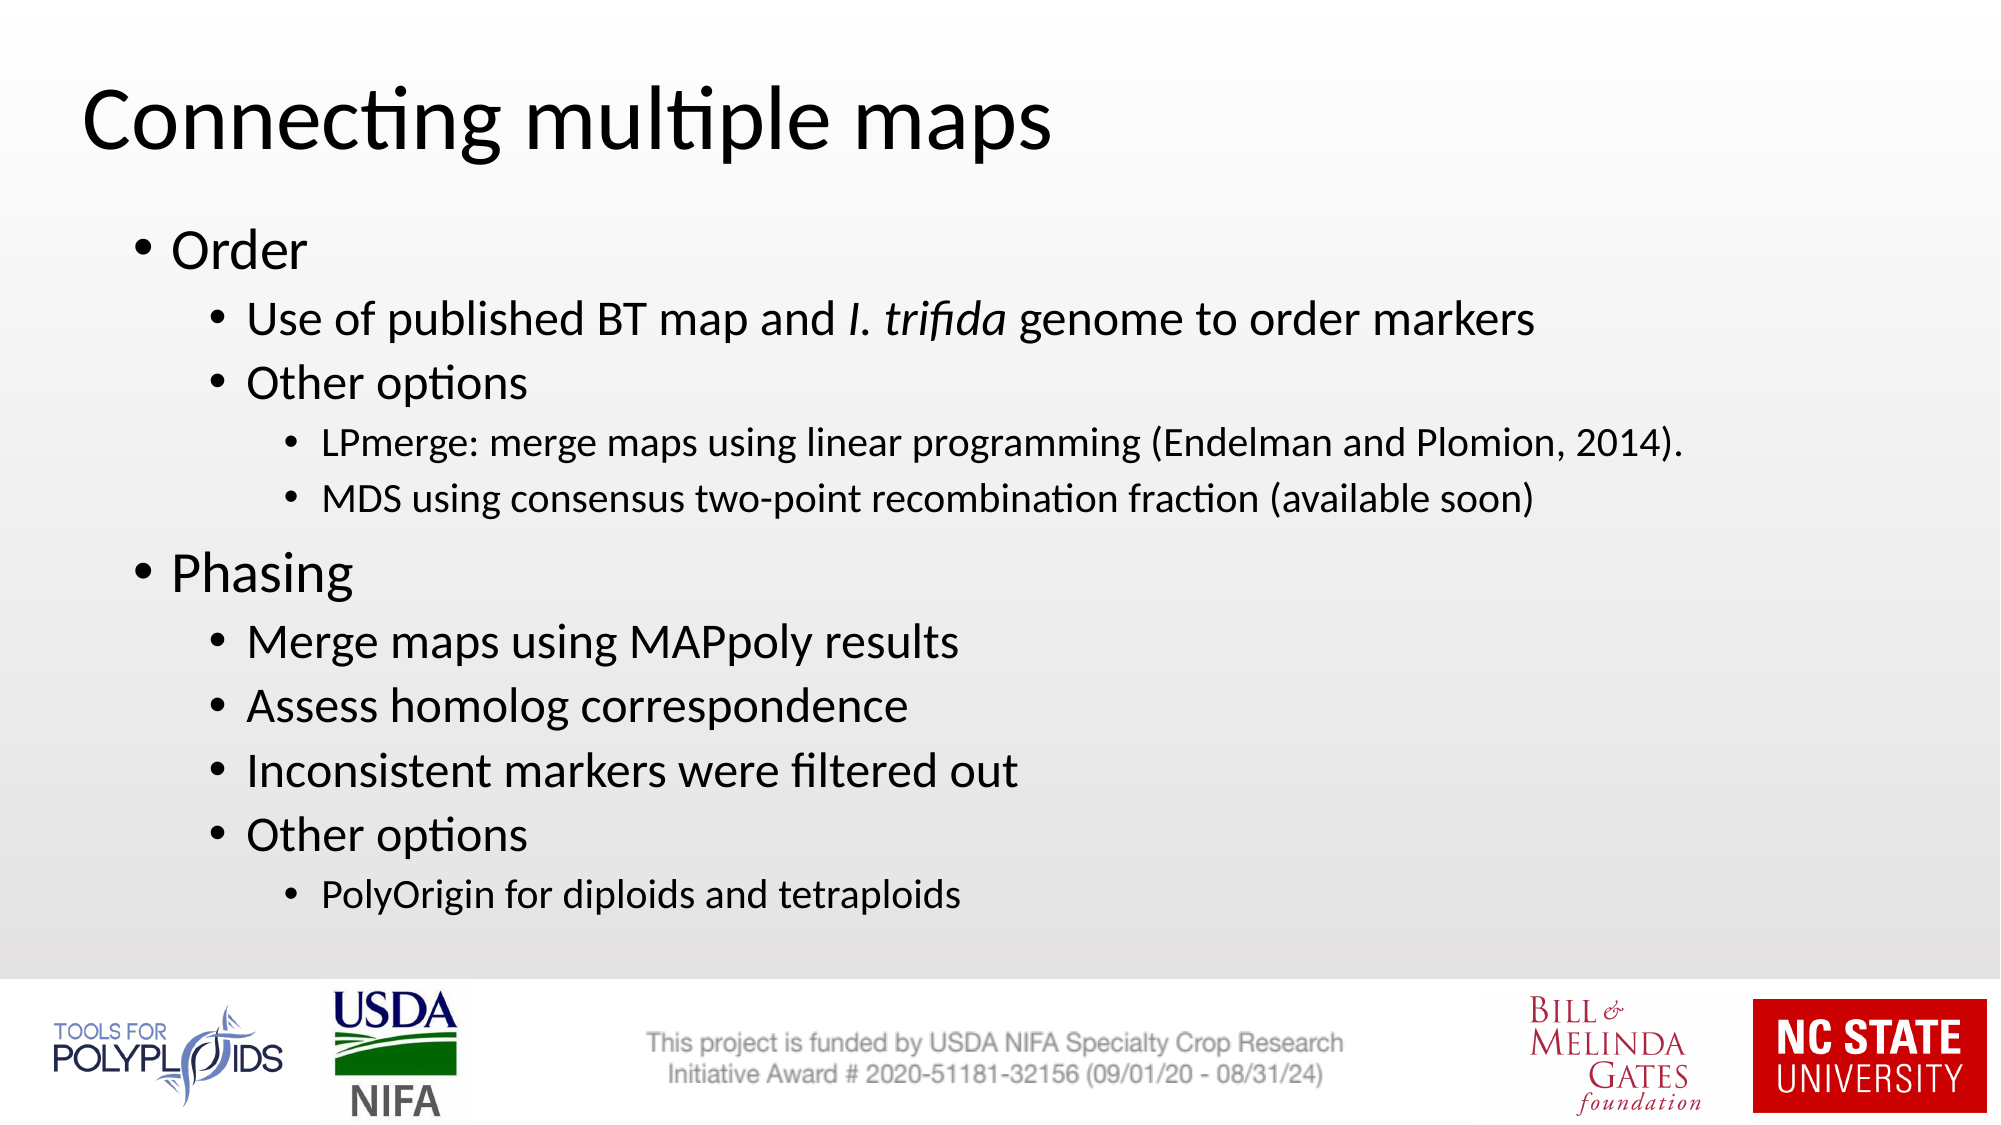

# Connecting multiple maps
Order
Use of published BT map and I. trifida genome to order markers
Other options
LPmerge: merge maps using linear programming (Endelman and Plomion, 2014).
MDS using consensus two-point recombination fraction (available soon)
Phasing
Merge maps using MAPpoly results
Assess homolog correspondence
Inconsistent markers were filtered out
Other options
PolyOrigin for diploids and tetraploids